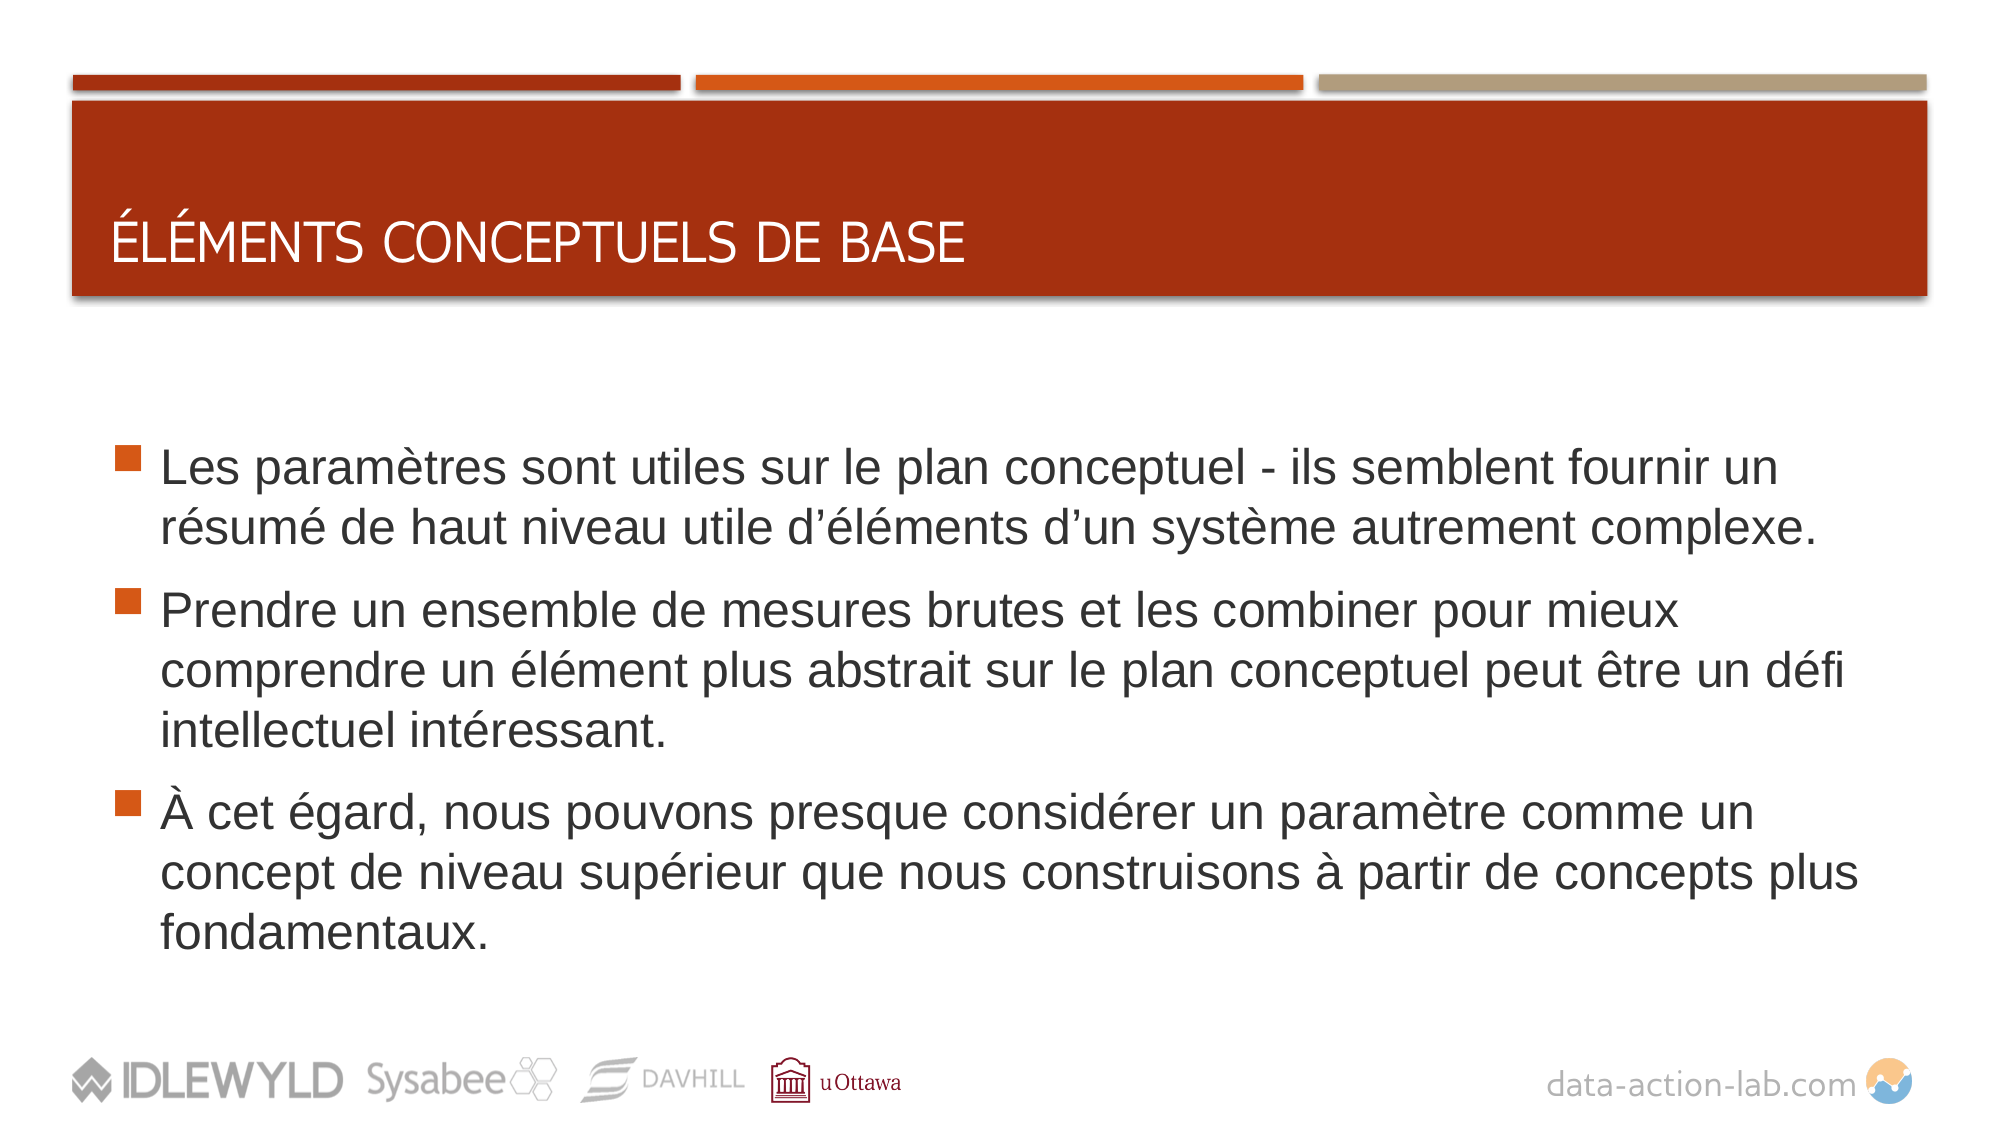

# Éléments conceptuels de base
Les paramètres sont utiles sur le plan conceptuel - ils semblent fournir un résumé de haut niveau utile d’éléments d’un système autrement complexe.
Prendre un ensemble de mesures brutes et les combiner pour mieux comprendre un élément plus abstrait sur le plan conceptuel peut être un défi intellectuel intéressant.
À cet égard, nous pouvons presque considérer un paramètre comme un concept de niveau supérieur que nous construisons à partir de concepts plus fondamentaux.